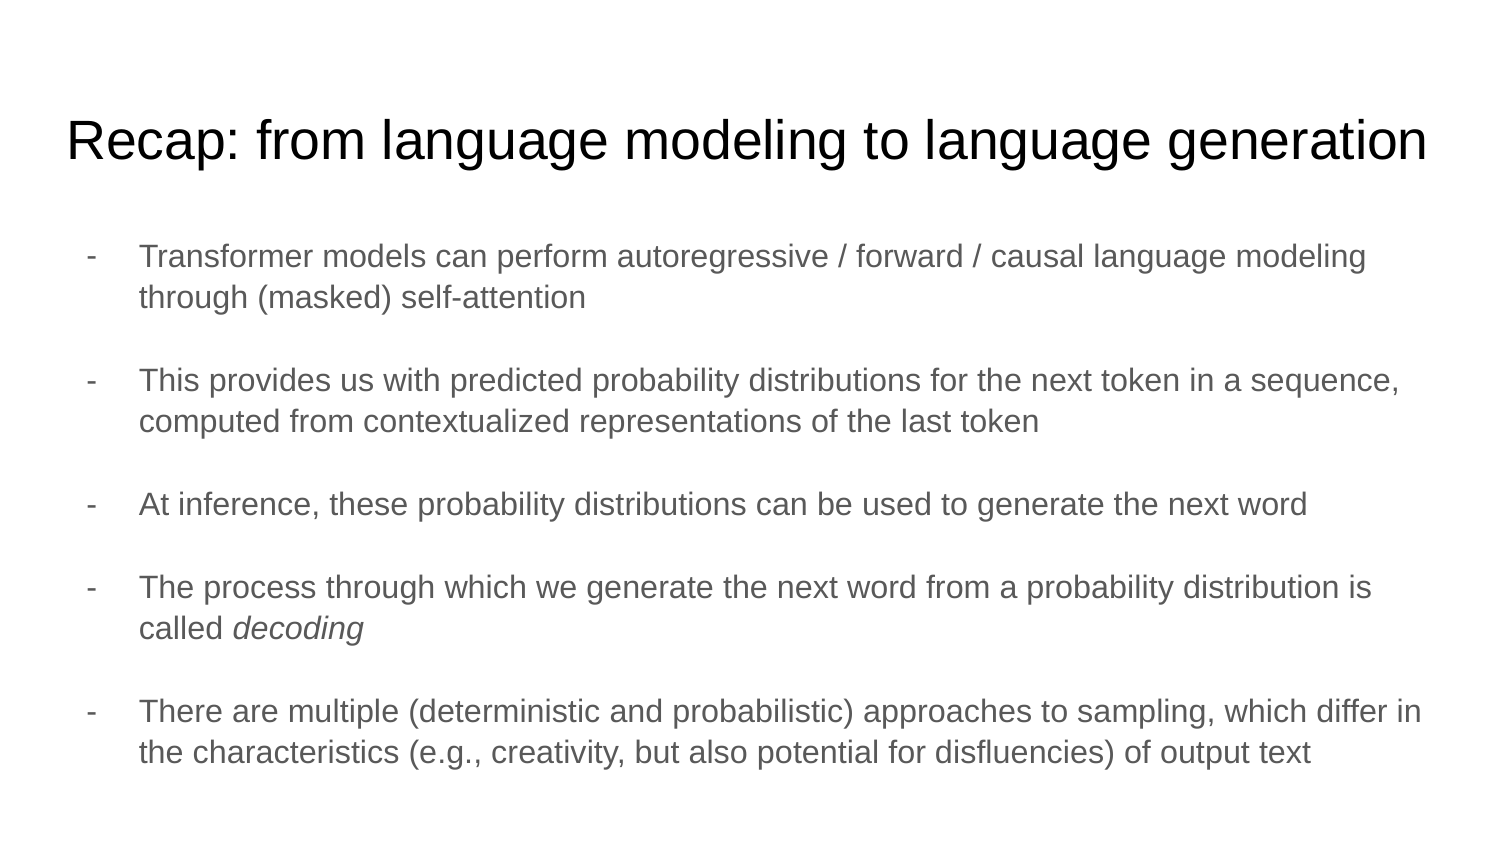

# Recap: from language modeling to language generation
Transformer models can perform autoregressive / forward / causal language modeling through (masked) self-attention

This provides us with predicted probability distributions for the next token in a sequence, computed from contextualized representations of the last token

At inference, these probability distributions can be used to generate the next word

The process through which we generate the next word from a probability distribution is called decoding

There are multiple (deterministic and probabilistic) approaches to sampling, which differ in the characteristics (e.g., creativity, but also potential for disfluencies) of output text